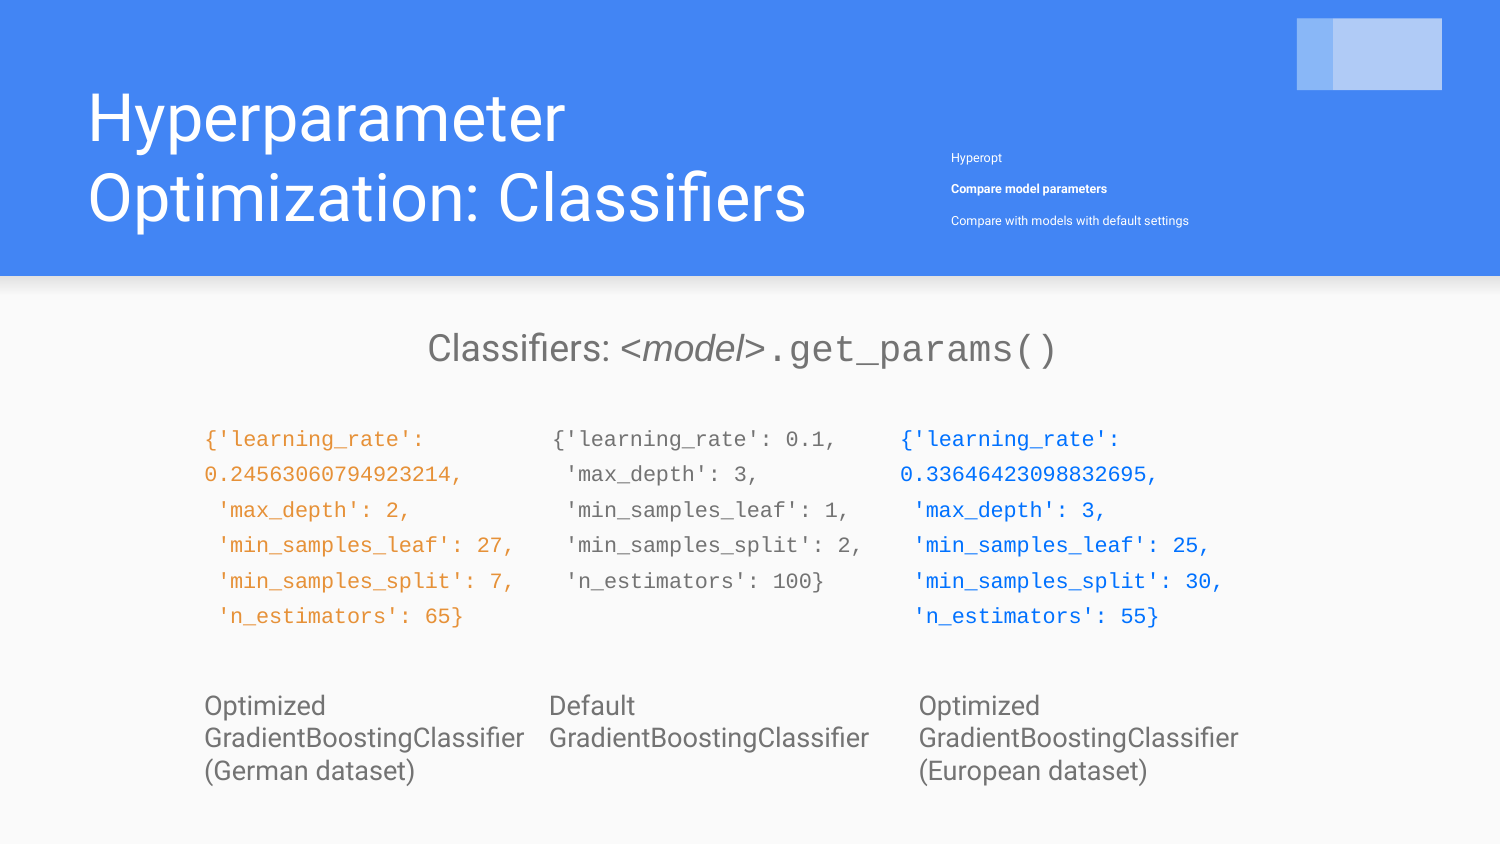

# Hyperopt
Compare model parameters
Compare with models with default settings
Hyperparameter Optimization: Classifiers
Classifiers: <model>.get_params()
{'learning_rate': 0.33646423098832695,
 'max_depth': 3,
 'min_samples_leaf': 25,
 'min_samples_split': 30,
 'n_estimators': 55}
{'learning_rate': 0.24563060794923214,
 'max_depth': 2,
 'min_samples_leaf': 27,
 'min_samples_split': 7,
 'n_estimators': 65}
{'learning_rate': 0.1,
 'max_depth': 3,
 'min_samples_leaf': 1,
 'min_samples_split': 2,
 'n_estimators': 100}
Optimized GradientBoostingClassifier
(German dataset)
Default GradientBoostingClassifier

Optimized GradientBoostingClassifier
(European dataset)